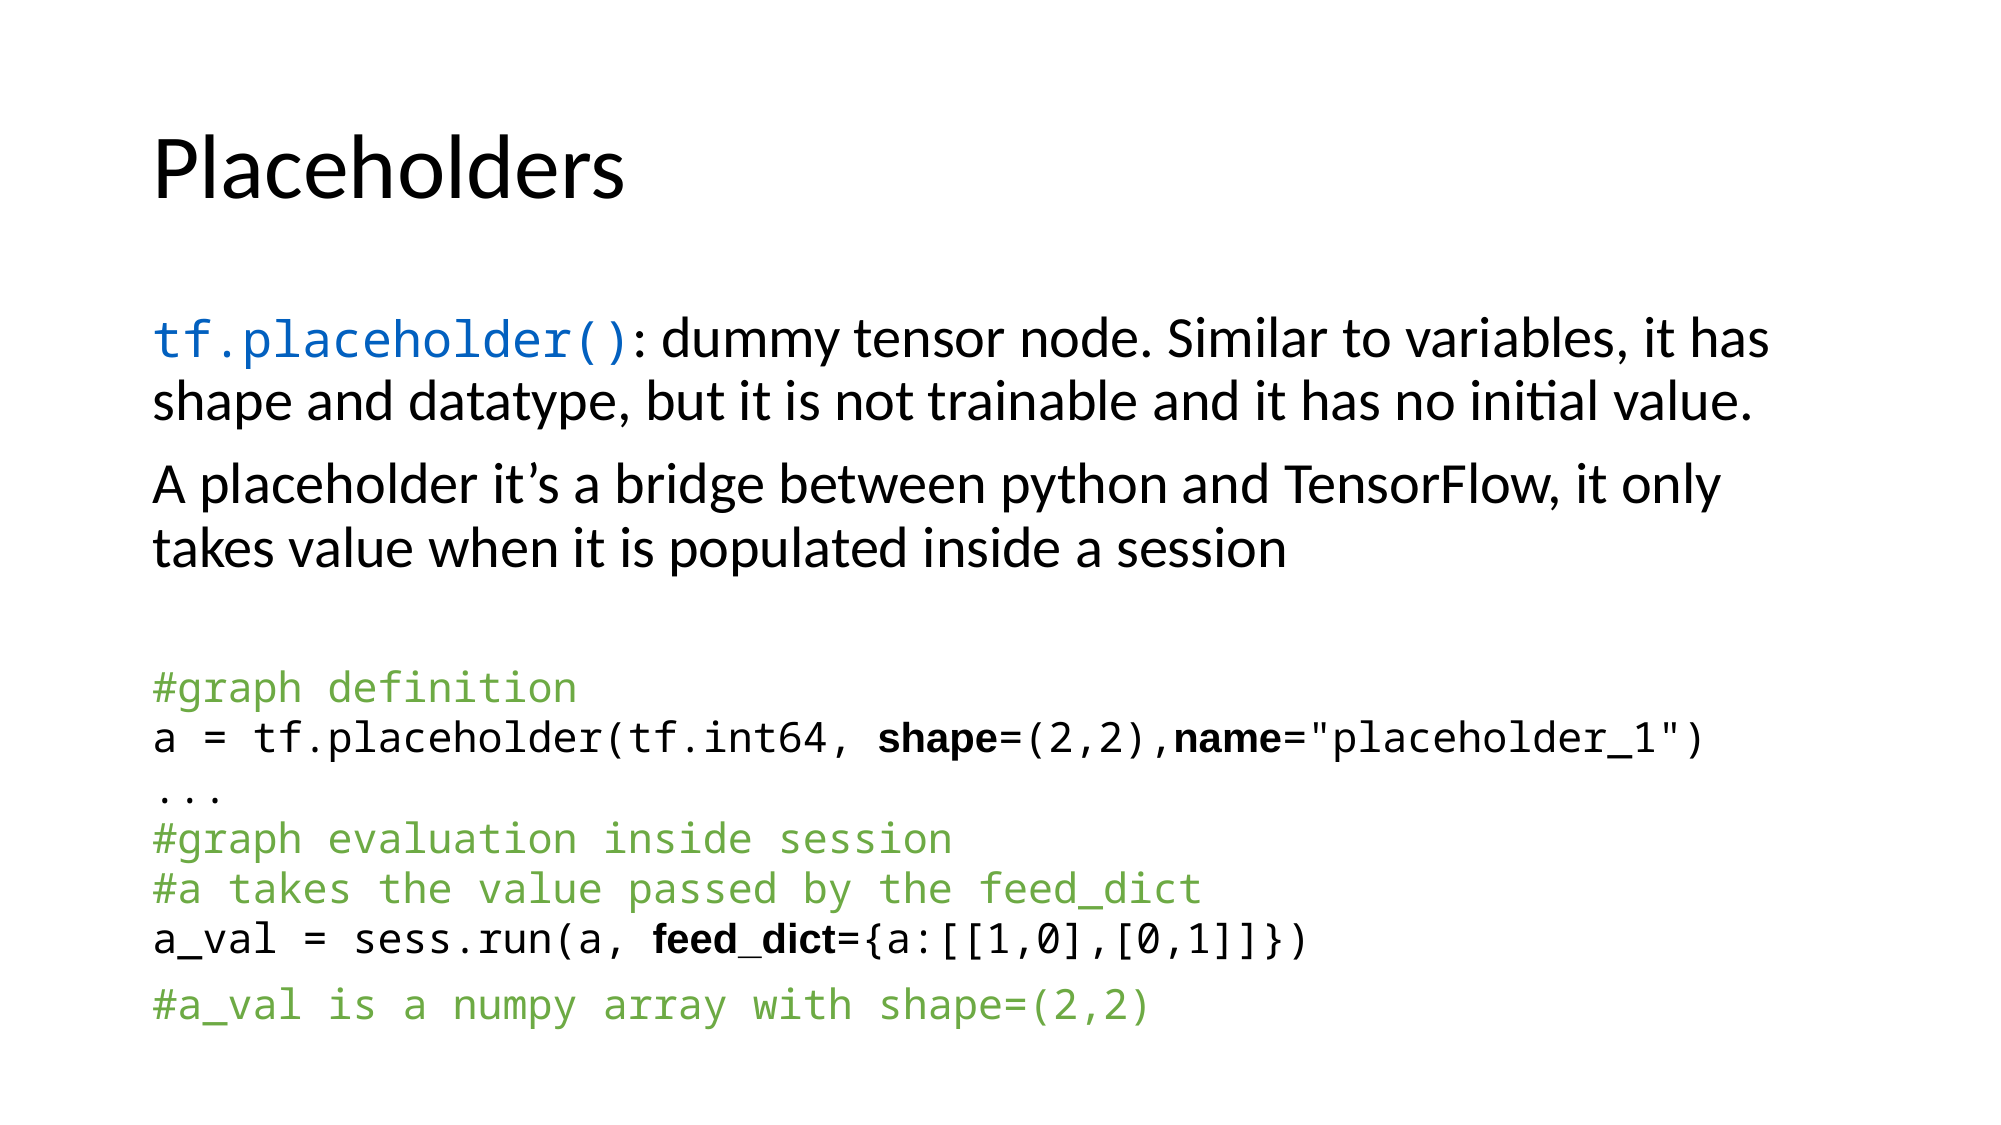

# Placeholders
tf.placeholder(): dummy tensor node. Similar to variables, it has shape and datatype, but it is not trainable and it has no initial value.
A placeholder it’s a bridge between python and TensorFlow, it only takes value when it is populated inside a session

#graph definition
a = tf.placeholder(tf.int64, shape=(2,2),name="placeholder_1")
...
#graph evaluation inside session
#a takes the value passed by the feed_dict
a_val = sess.run(a, feed_dict={a:[[1,0],[0,1]]})
#a_val is a numpy array with shape=(2,2)